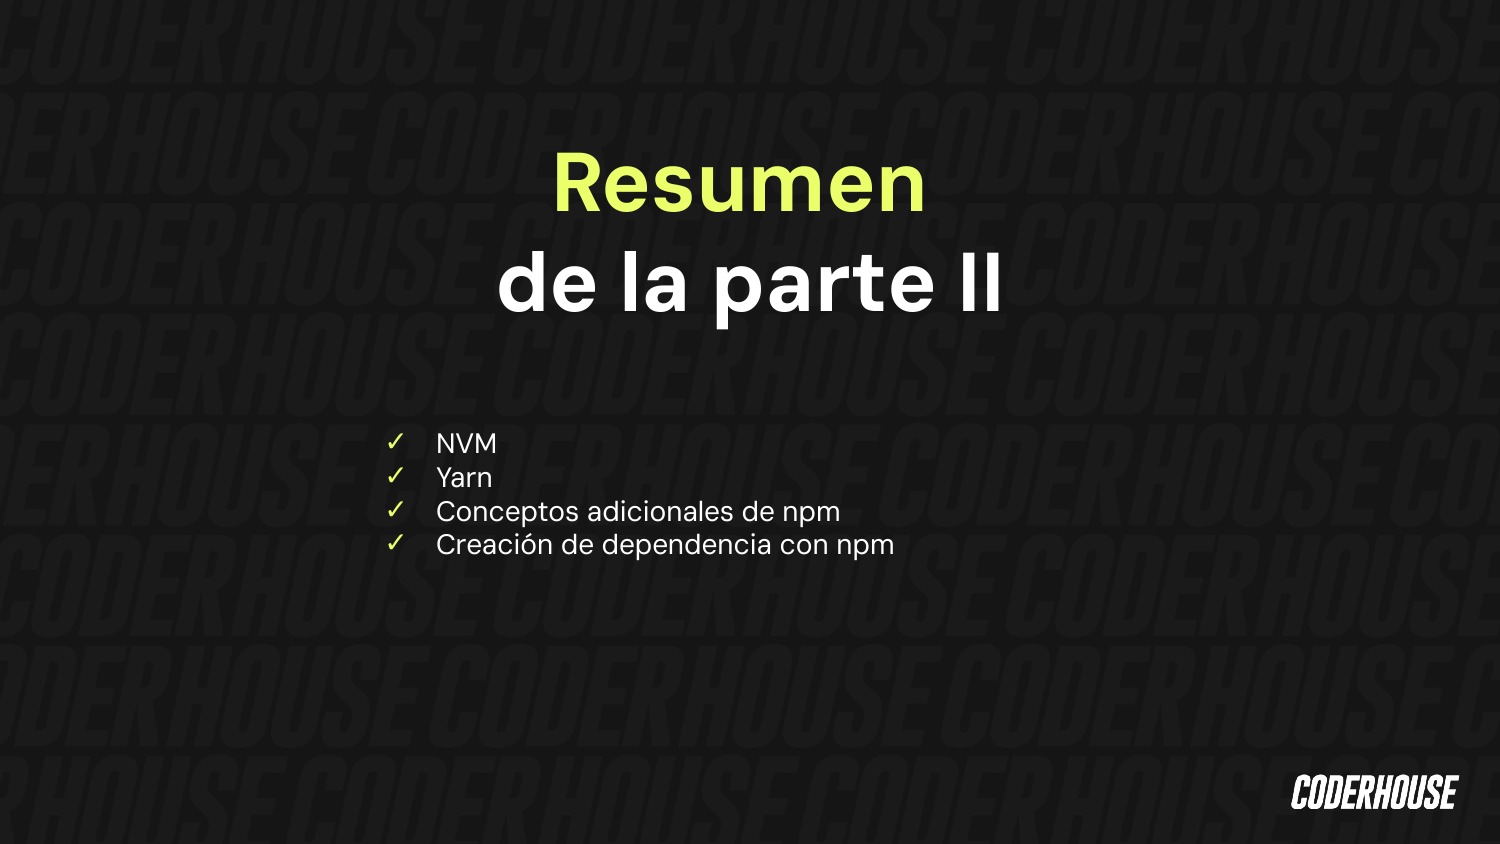

Resumen
de la parte II
NVM
Yarn
Conceptos adicionales de npm
Creación de dependencia con npm